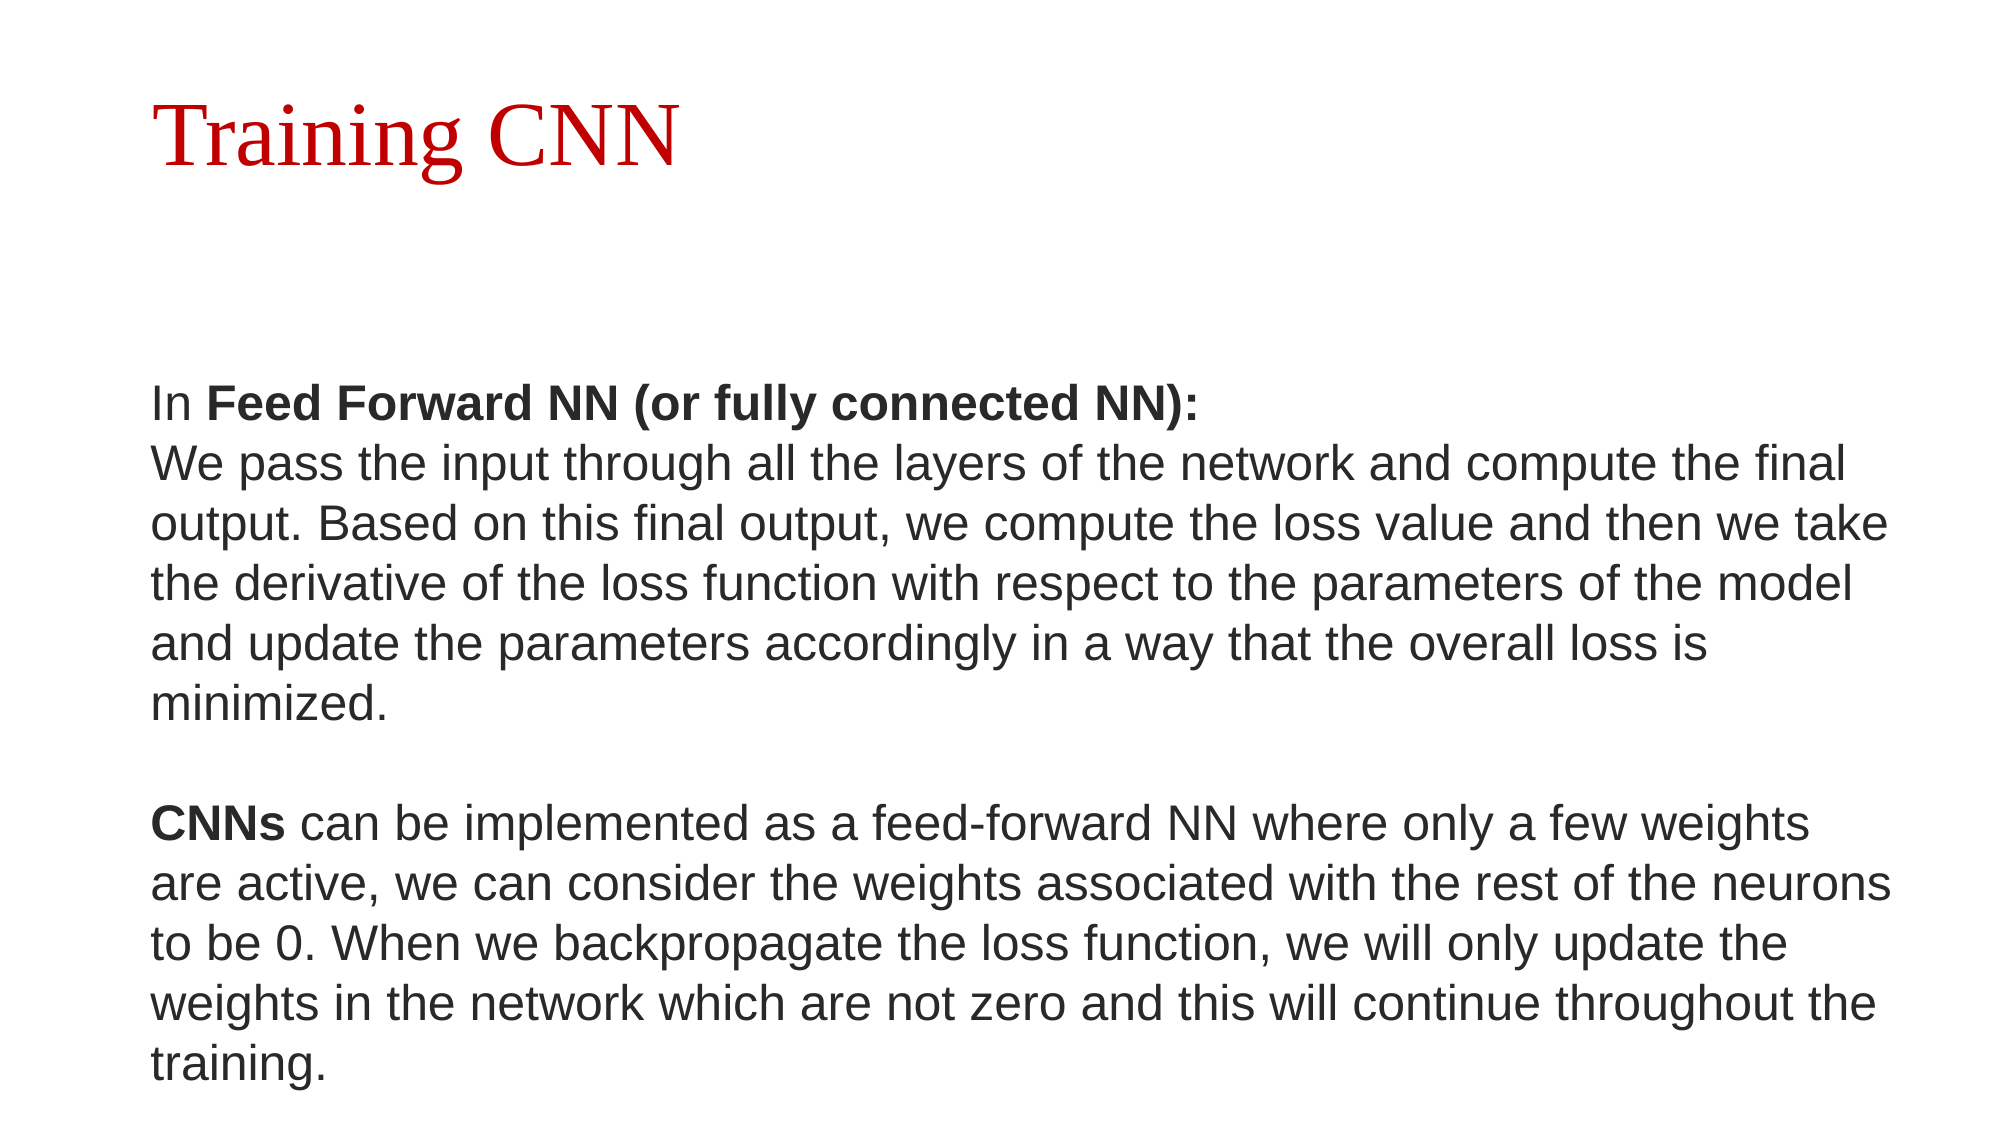

# Training CNN
In Feed Forward NN (or fully connected NN):
We pass the input through all the layers of the network and compute the final output. Based on this final output, we compute the loss value and then we take the derivative of the loss function with respect to the parameters of the model and update the parameters accordingly in a way that the overall loss is minimized.

CNNs can be implemented as a feed-forward NN where only a few weights are active, we can consider the weights associated with the rest of the neurons to be 0. When we backpropagate the loss function, we will only update the weights in the network which are not zero and this will continue throughout the training.